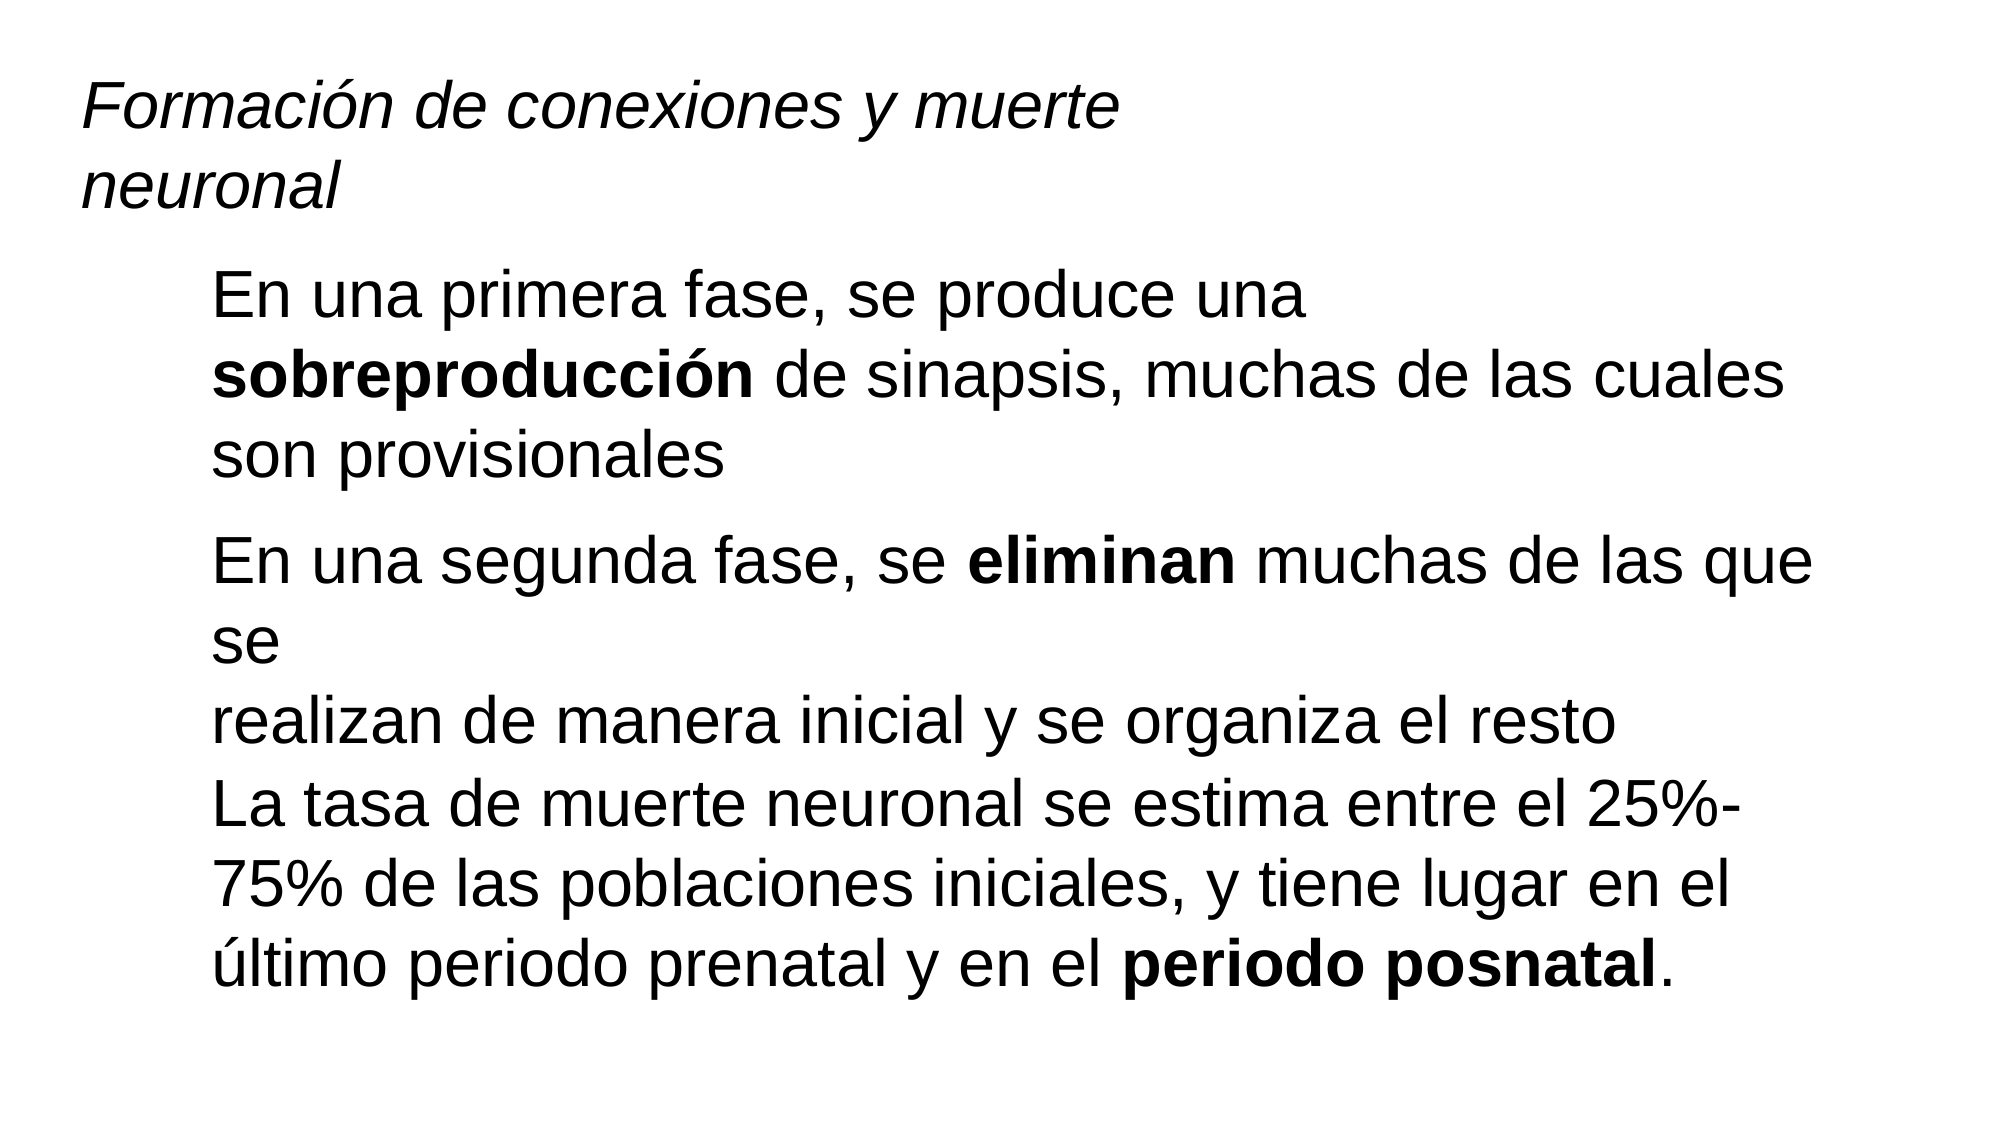

Formación de conexiones y muerte neuronal
En una primera fase, se produce una sobreproducción de sinapsis, muchas de las cuales son provisionales
En una segunda fase, se eliminan muchas de las que se
realizan de manera inicial y se organiza el resto
La tasa de muerte neuronal se estima entre el 25%-75% de las poblaciones iniciales, y tiene lugar en el último periodo prenatal y en el periodo posnatal.